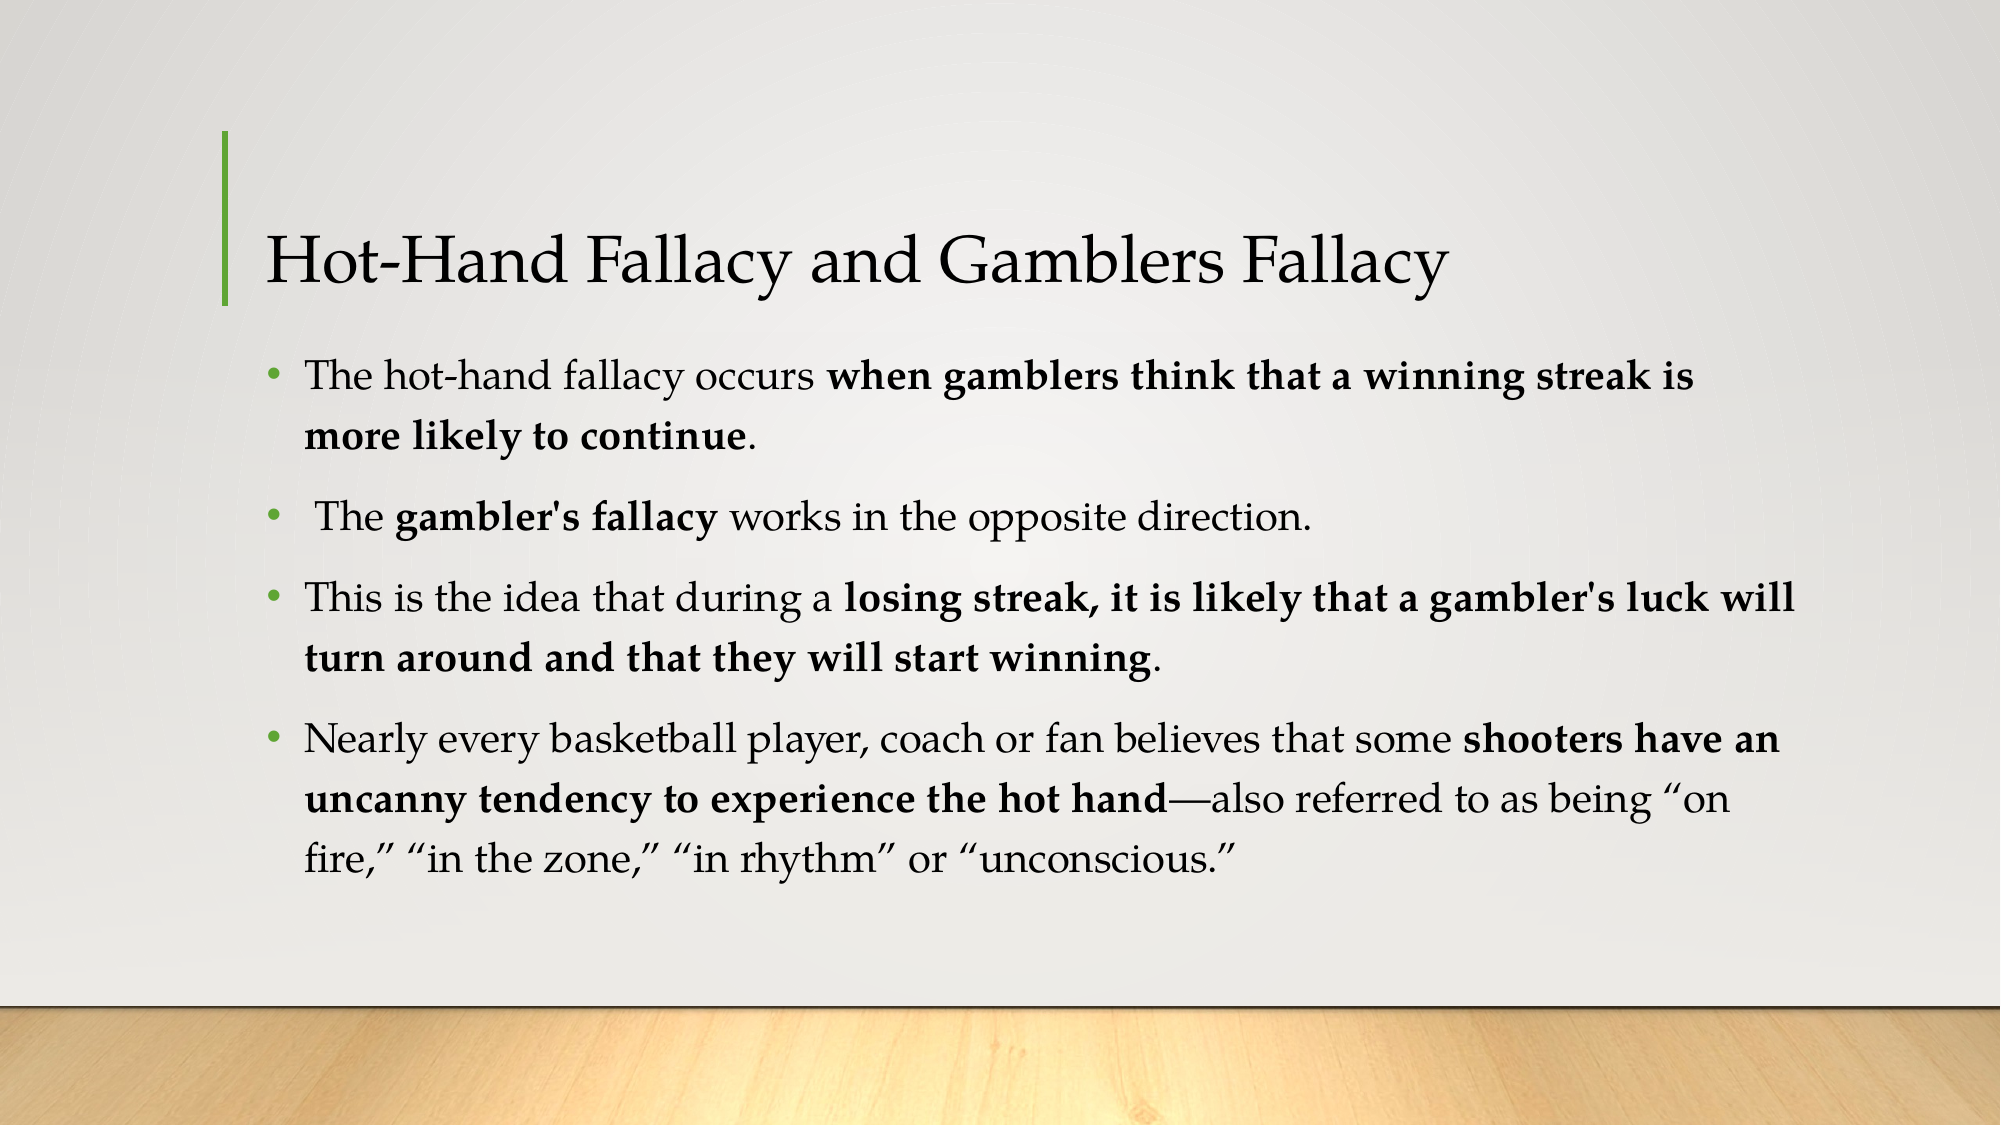

# Hot-Hand Fallacy and Gamblers Fallacy
The hot-hand fallacy occurs when gamblers think that a winning streak is more likely to continue.
 The gambler's fallacy works in the opposite direction.
This is the idea that during a losing streak, it is likely that a gambler's luck will turn around and that they will start winning.
Nearly every basketball player, coach or fan believes that some shooters have an uncanny tendency to experience the hot hand—also referred to as being “on fire,” “in the zone,” “in rhythm” or “unconscious.”